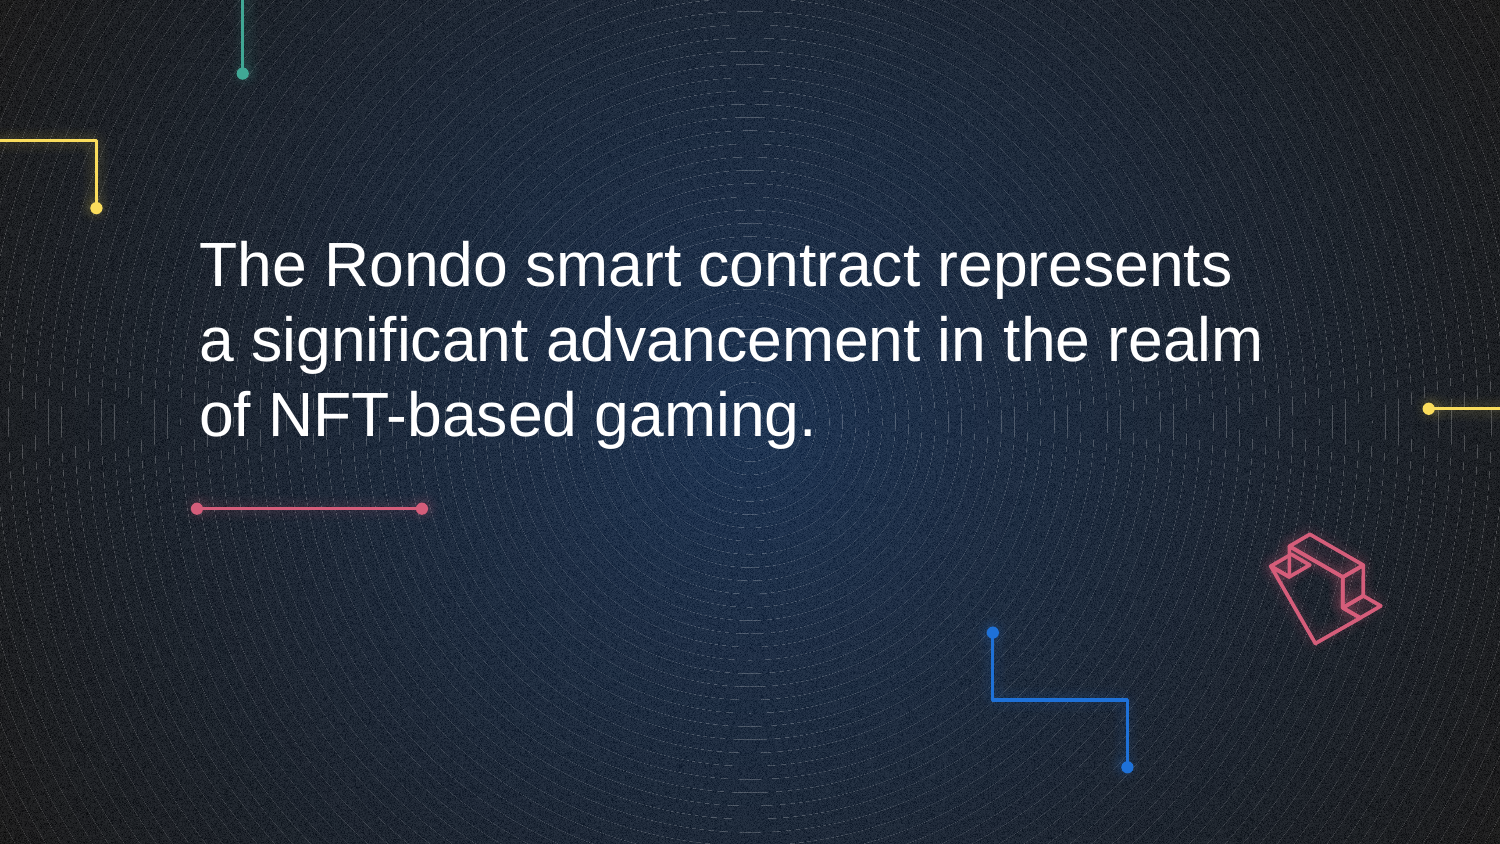

The Rondo smart contract represents a significant advancement in the realm of NFT-based gaming.